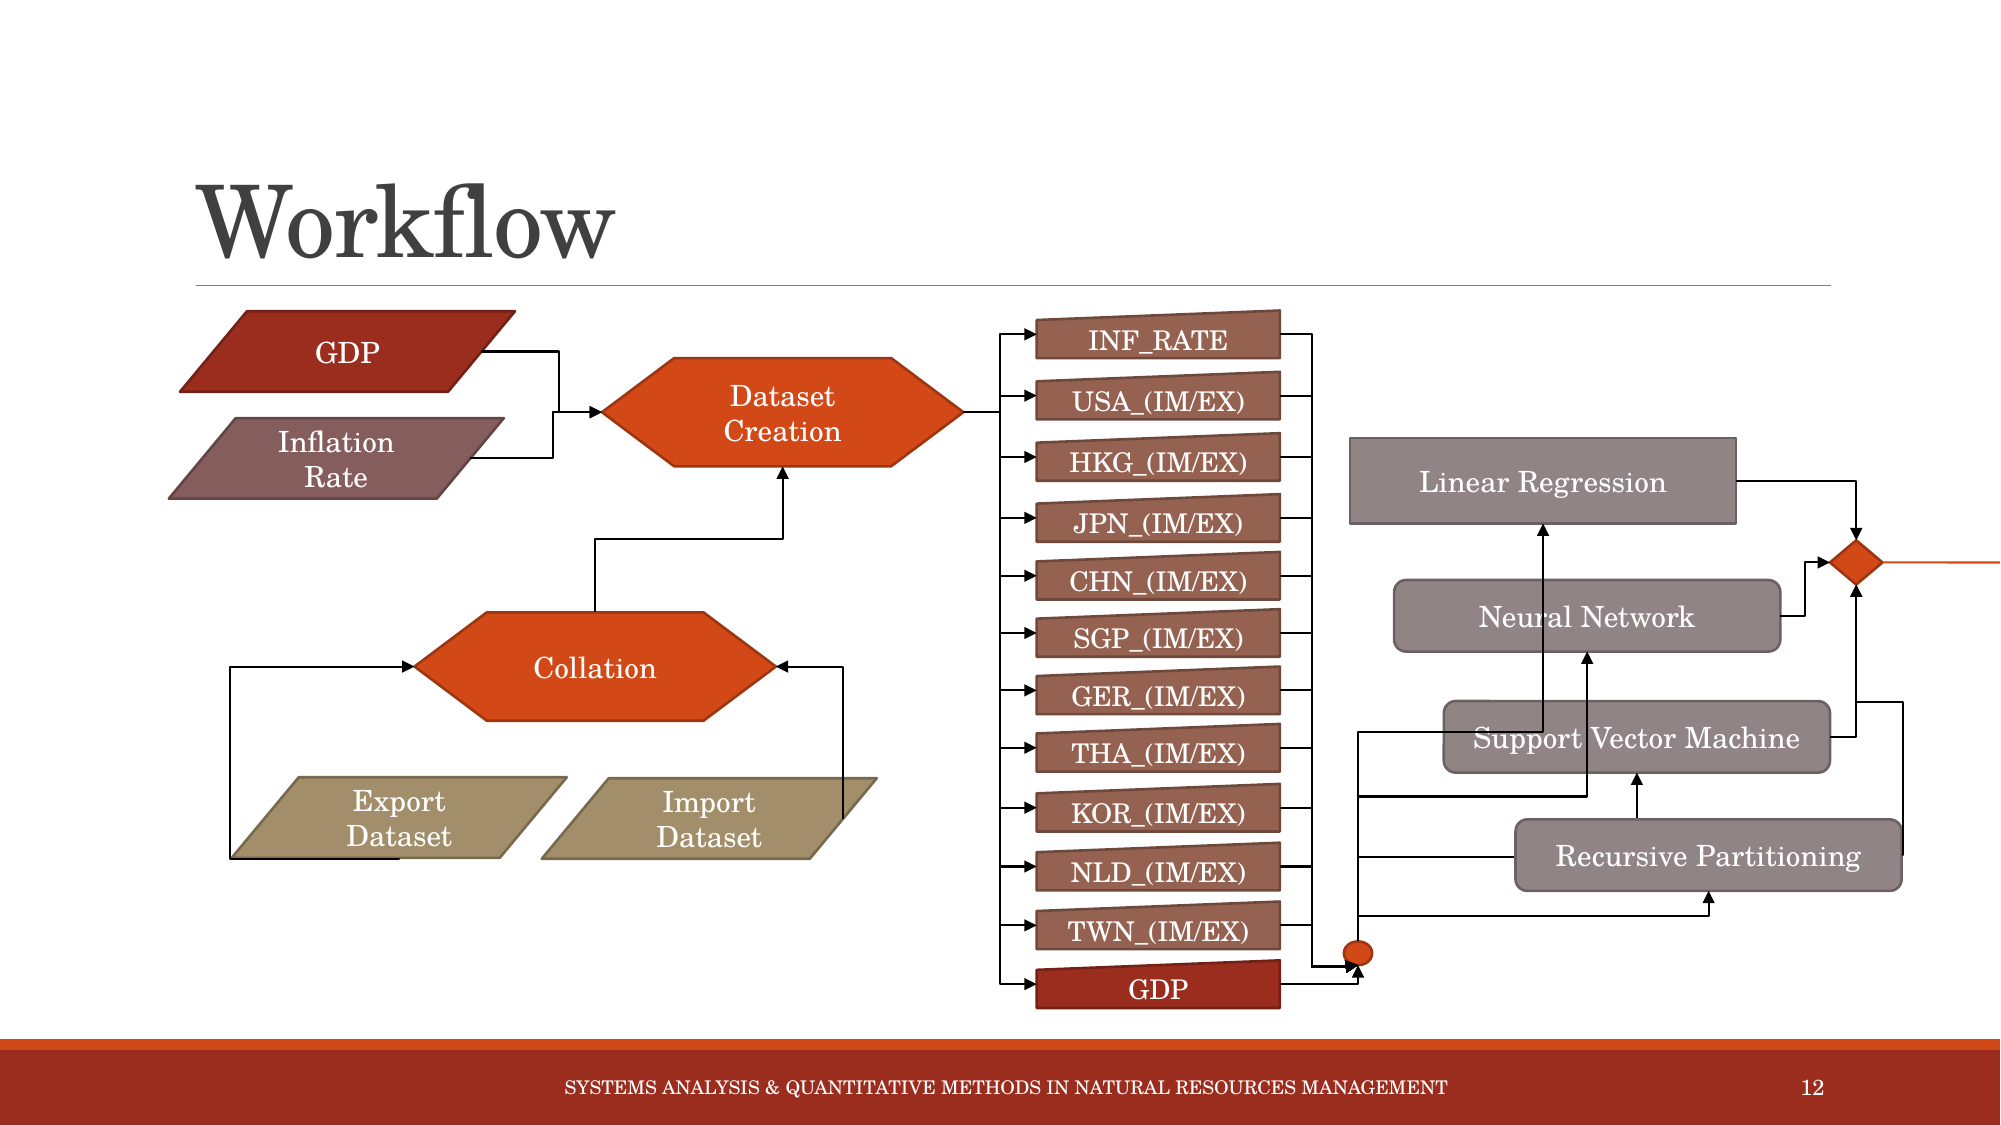

# Workflow
INF_RATE
GDP
Dataset Creation
USA_(IM/EX)
Inflation Rate
HKG_(IM/EX)
Linear Regression
JPN_(IM/EX)

CHN_(IM/EX)
Neural Network
SGP_(IM/EX)
Collation
GER_(IM/EX)
Support Vector Machine
THA_(IM/EX)
Export Dataset
Import Dataset
KOR_(IM/EX)
Recursive Partitioning
NLD_(IM/EX)
TWN_(IM/EX)

GDP
Systems Analysis & Quantitative Methods in Natural Resources Management
12